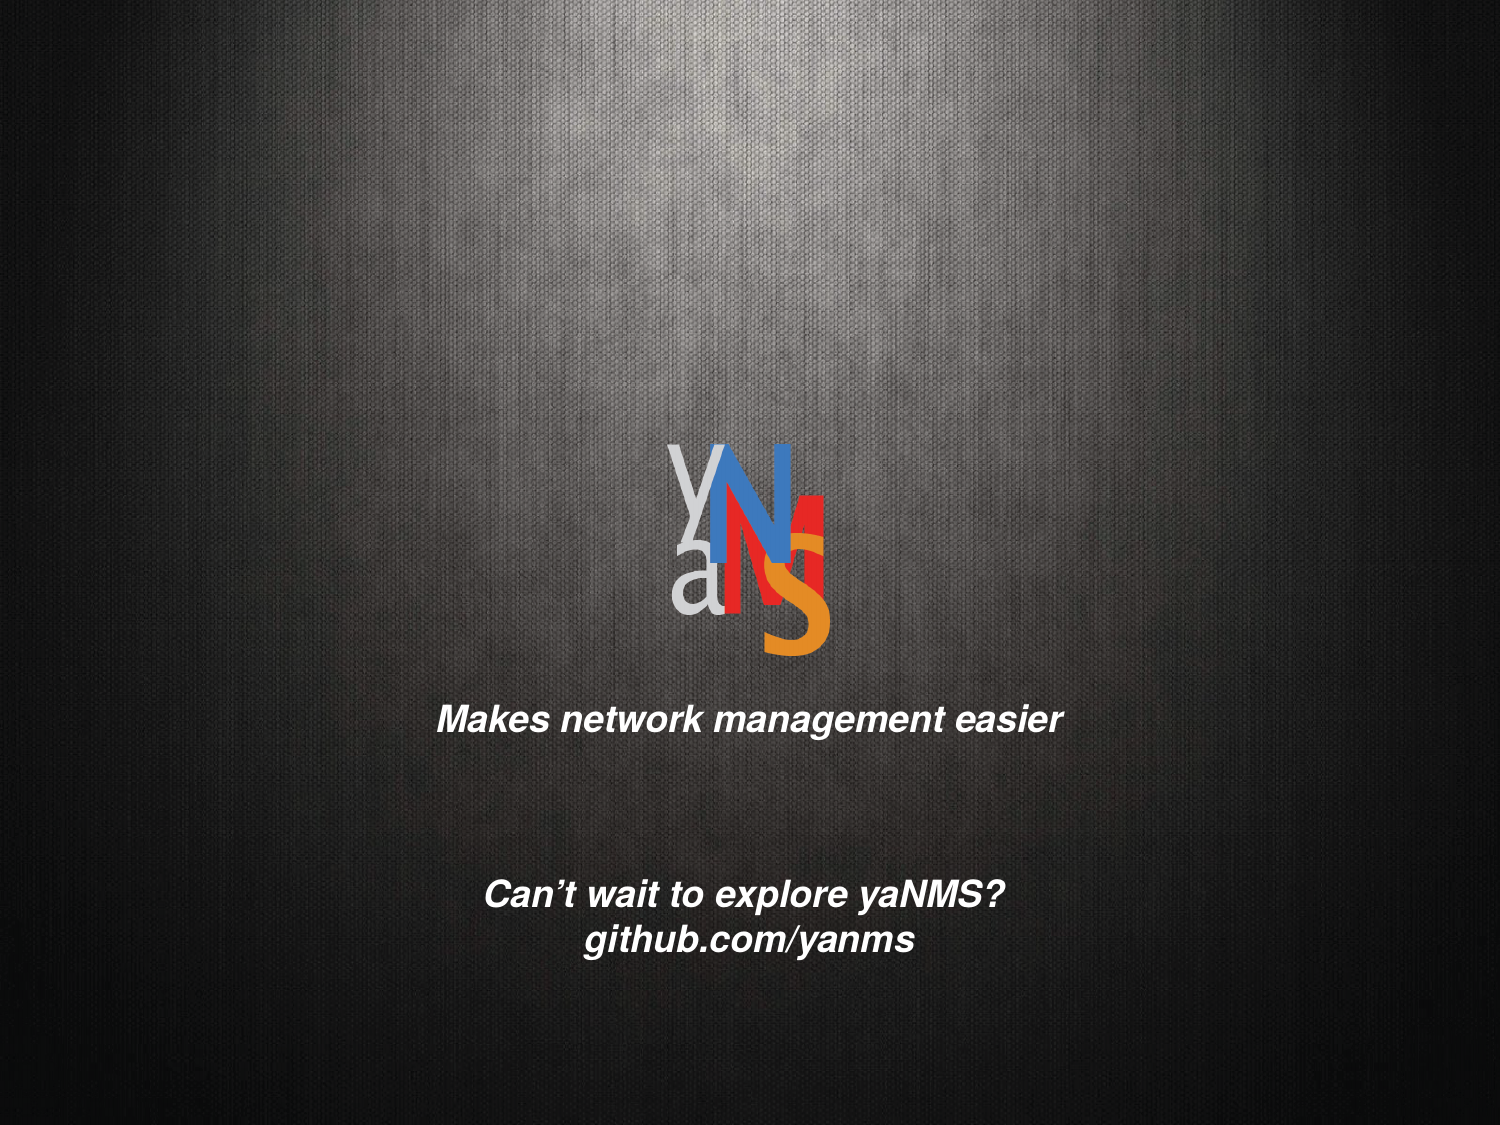

Makes network management easier
Can’t wait to explore yaNMS?
github.com/yanms